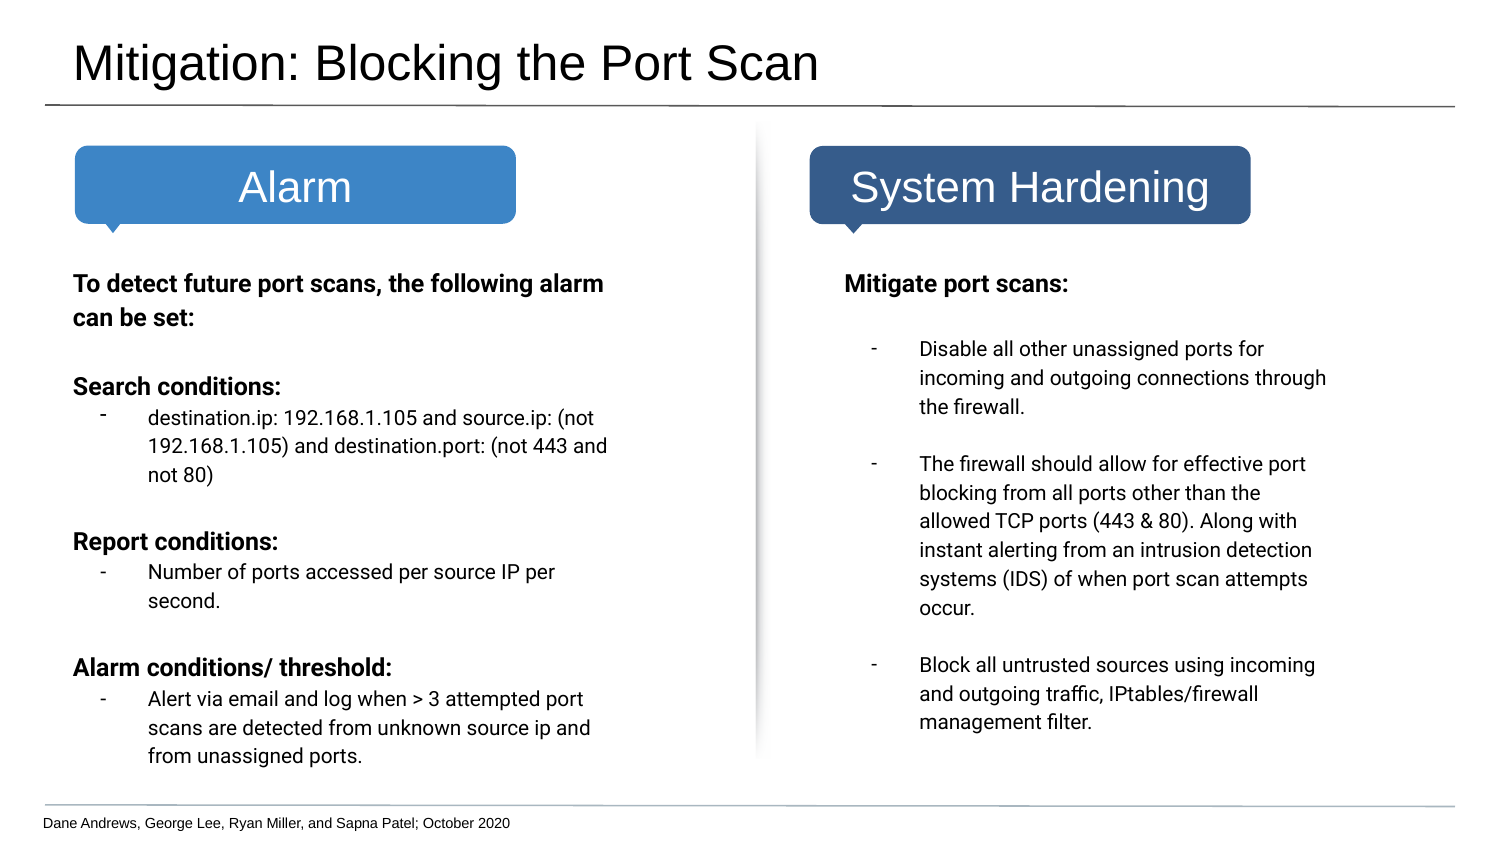

# Mitigation: Blocking the Port Scan
To detect future port scans, the following alarm can be set:

Search conditions:
destination.ip: 192.168.1.105 and source.ip: (not 192.168.1.105) and destination.port: (not 443 and  not 80)

Report conditions:
Number of ports accessed per source IP per second.

Alarm conditions/ threshold:
Alert via email and log when > 3 attempted port scans are detected from unknown source ip and from unassigned ports.

Mitigate port scans:

Disable all other unassigned ports for incoming and outgoing connections through the firewall.

The firewall should allow for effective port blocking from all ports other than the allowed TCP ports (443 & 80). Along with instant alerting from an intrusion detection systems (IDS) of when port scan attempts occur.

Block all untrusted sources using incoming and outgoing traffic, IPtables/firewall management filter.
Dane Andrews, George Lee, Ryan Miller, and Sapna Patel; October 2020